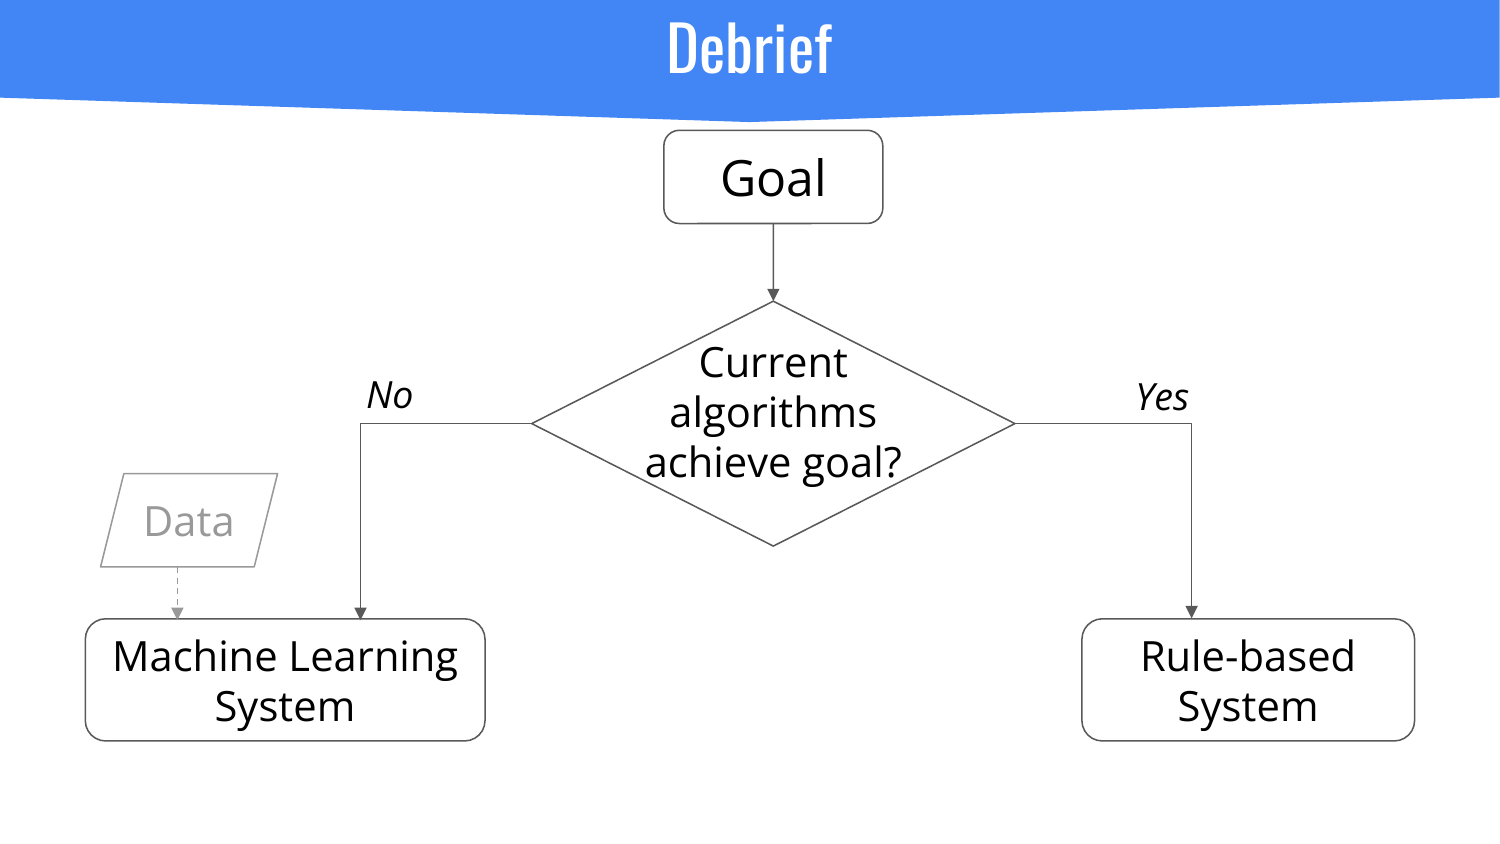

Debrief
Goal

Current
algorithms
achieve goal?
No
Yes
Data
Machine Learning System
Rule-based System